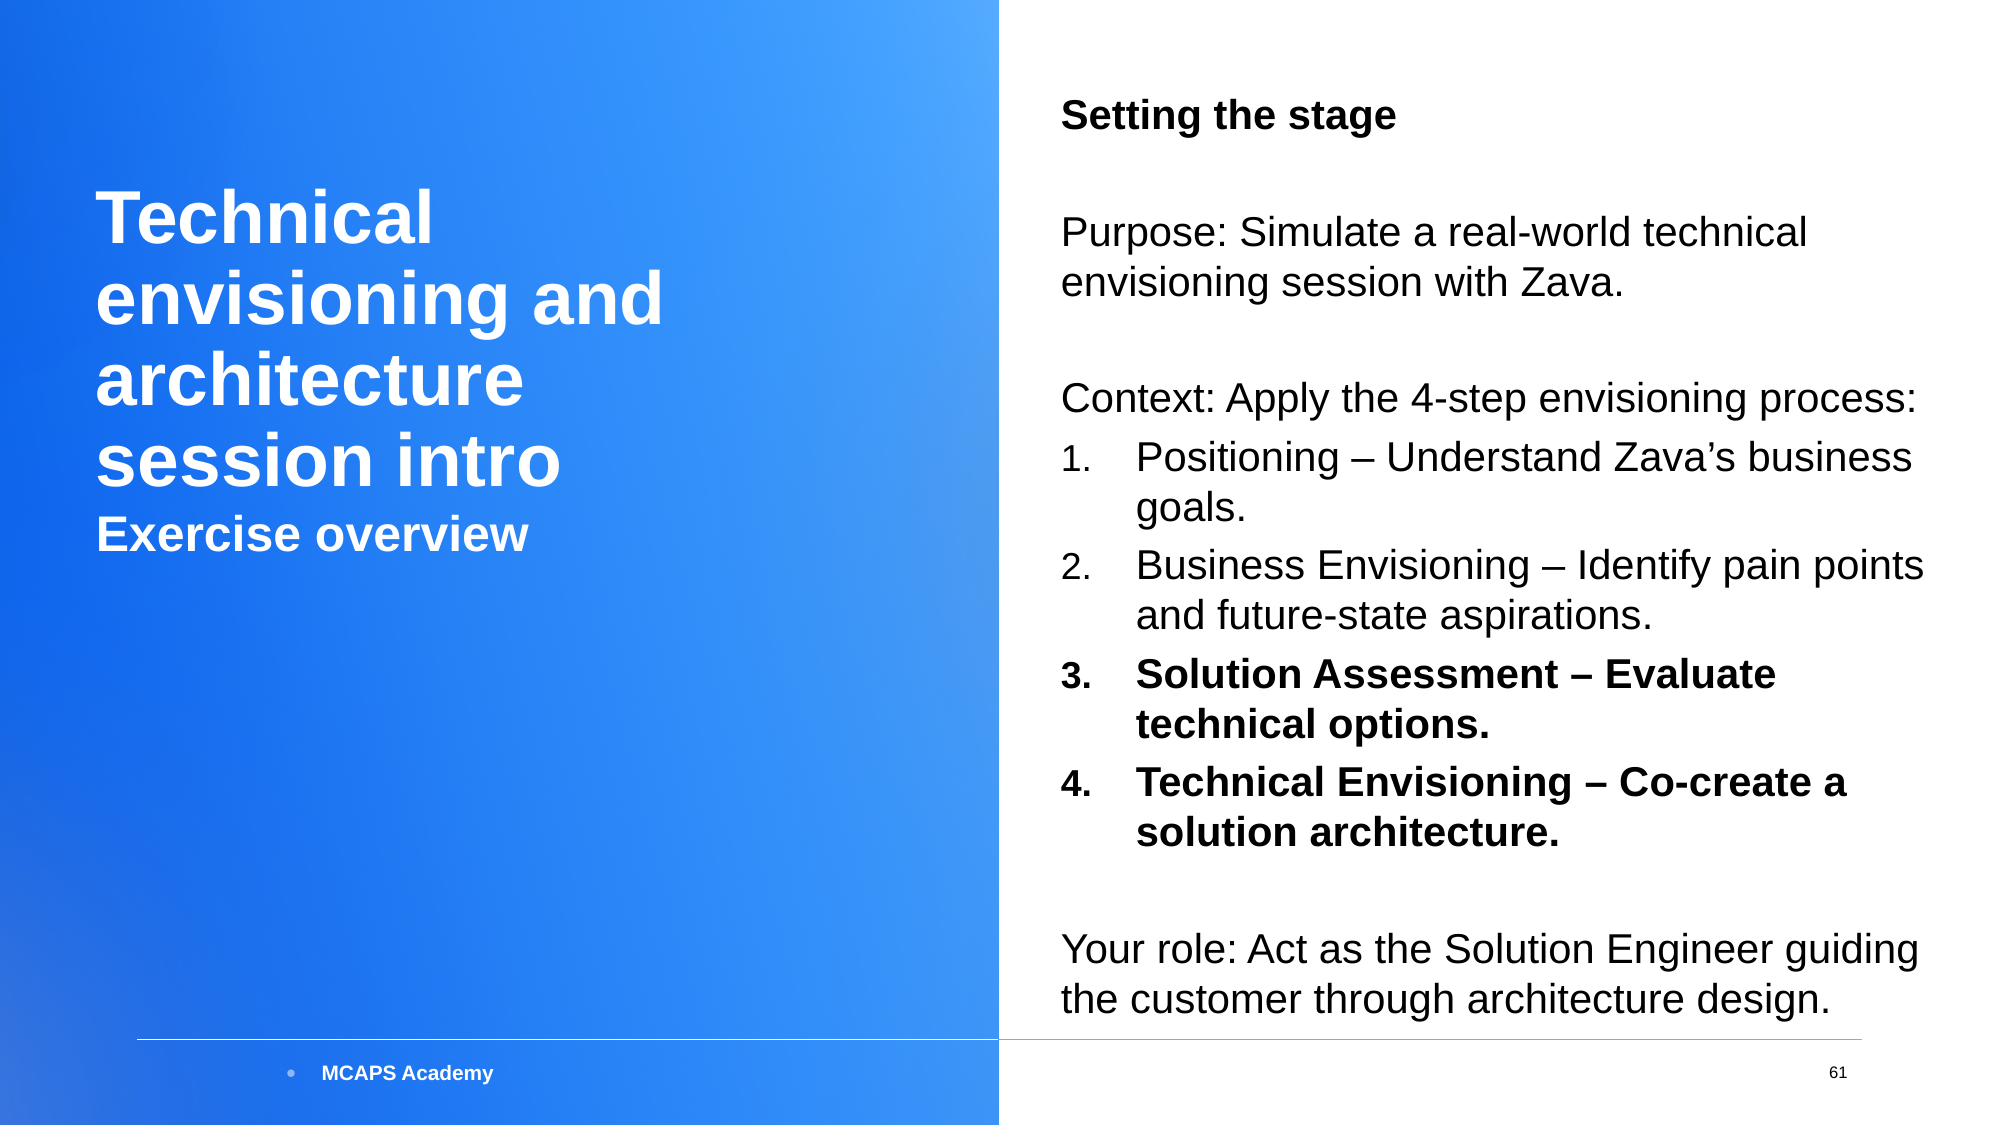

Setting the stage

Purpose: Simulate a real-world technical envisioning session with Zava.

Context: Apply the 4-step envisioning process:
Positioning – Understand Zava’s business goals.
Business Envisioning – Identify pain points and future-state aspirations.
Solution Assessment – Evaluate technical options.
Technical Envisioning – Co-create a solution architecture.

Your role: Act as the Solution Engineer guiding the customer through architecture design.
Technical envisioning and architecture session intro
Exercise overview
61